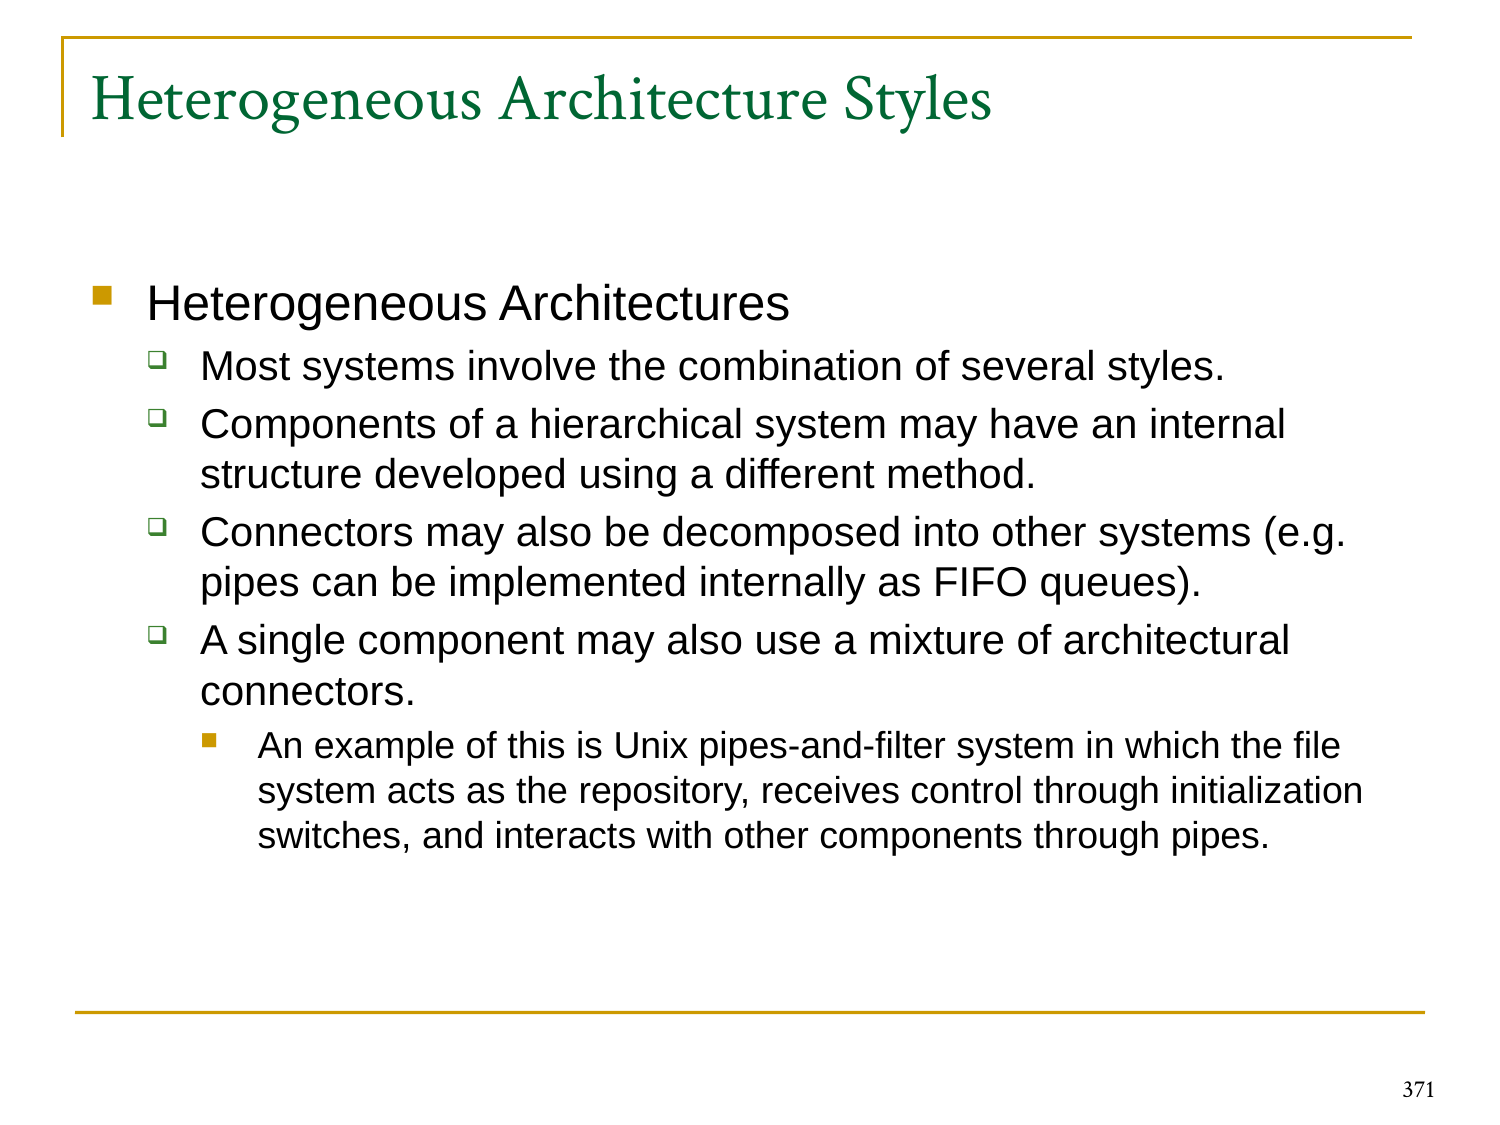

# Heterogeneous Architecture Styles
Heterogeneous Architectures
Most systems involve the combination of several styles.
Components of a hierarchical system may have an internal structure developed using a different method.
Connectors may also be decomposed into other systems (e.g. pipes can be implemented internally as FIFO queues).
A single component may also use a mixture of architectural connectors.
An example of this is Unix pipes-and-filter system in which the file system acts as the repository, receives control through initialization switches, and interacts with other components through pipes.
371